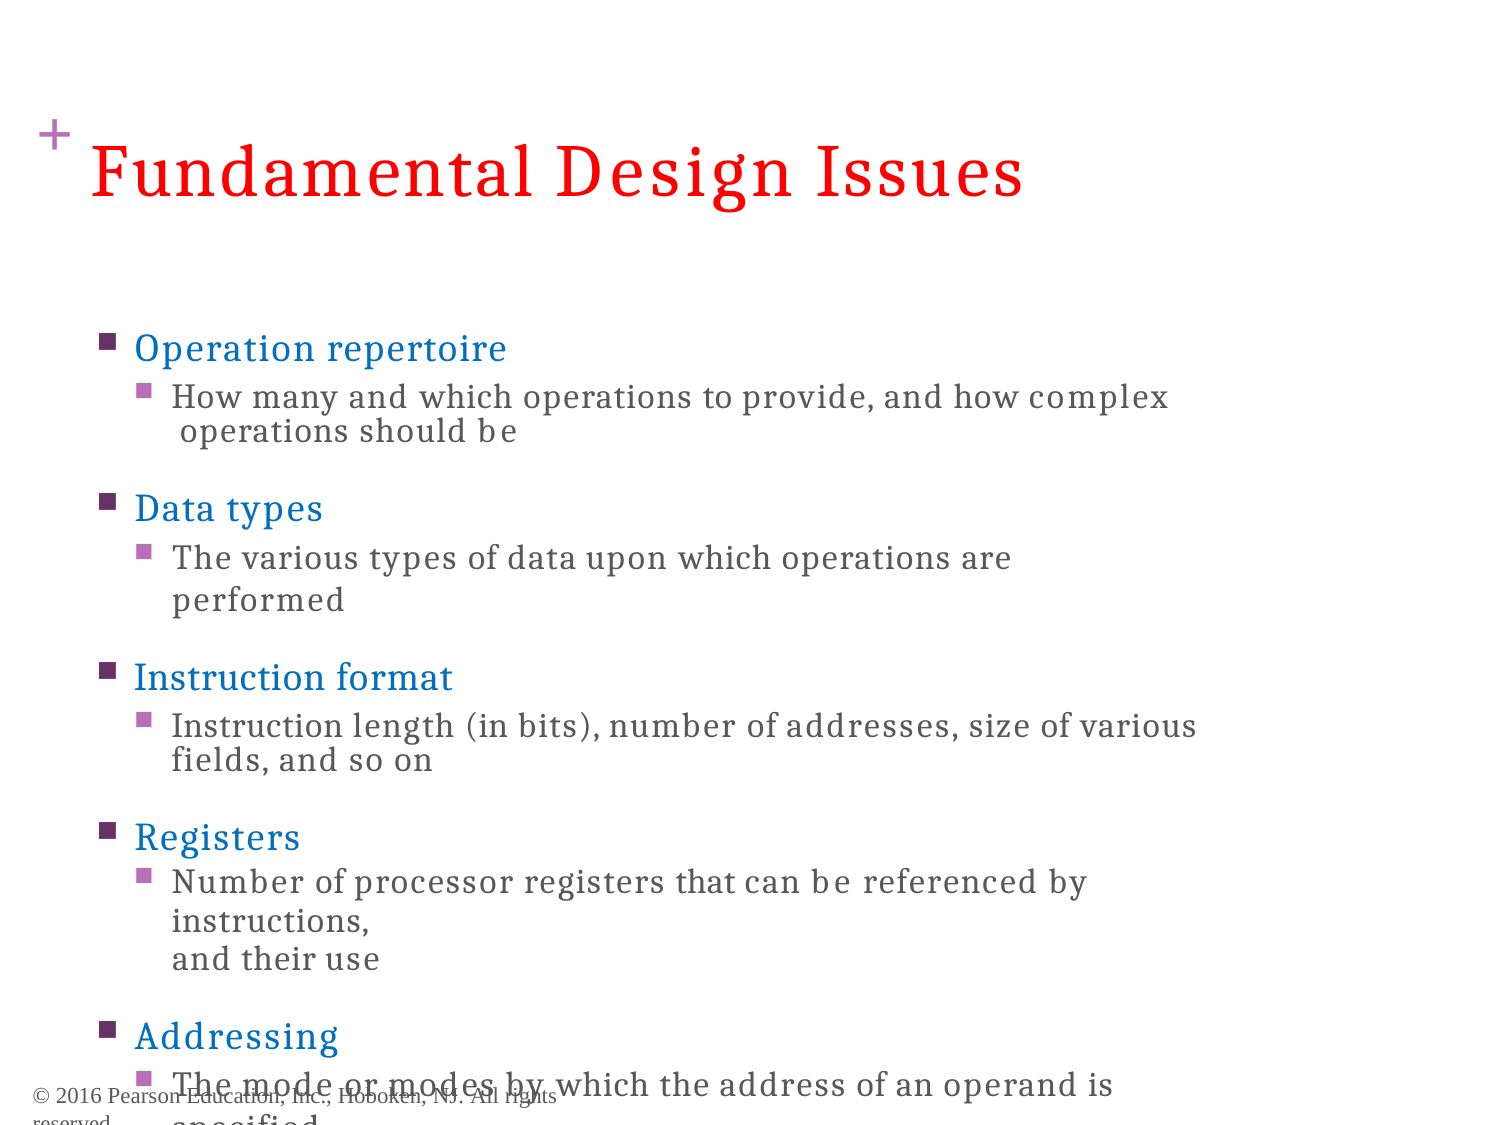

# + Fundamental Design Issues
Operation repertoire
How many and which operations to provide, and how complex  operations should be
Data types
The various types of data upon which operations are performed
Instruction format
Instruction length (in bits), number of addresses, size of various  fields, and so on
Registers
Number of processor registers that can be referenced by instructions,
and their use
Addressing
The mode or modes by which the address of an operand is specified
© 2016 Pearson Education, Inc., Hoboken, NJ. All rights reserved.